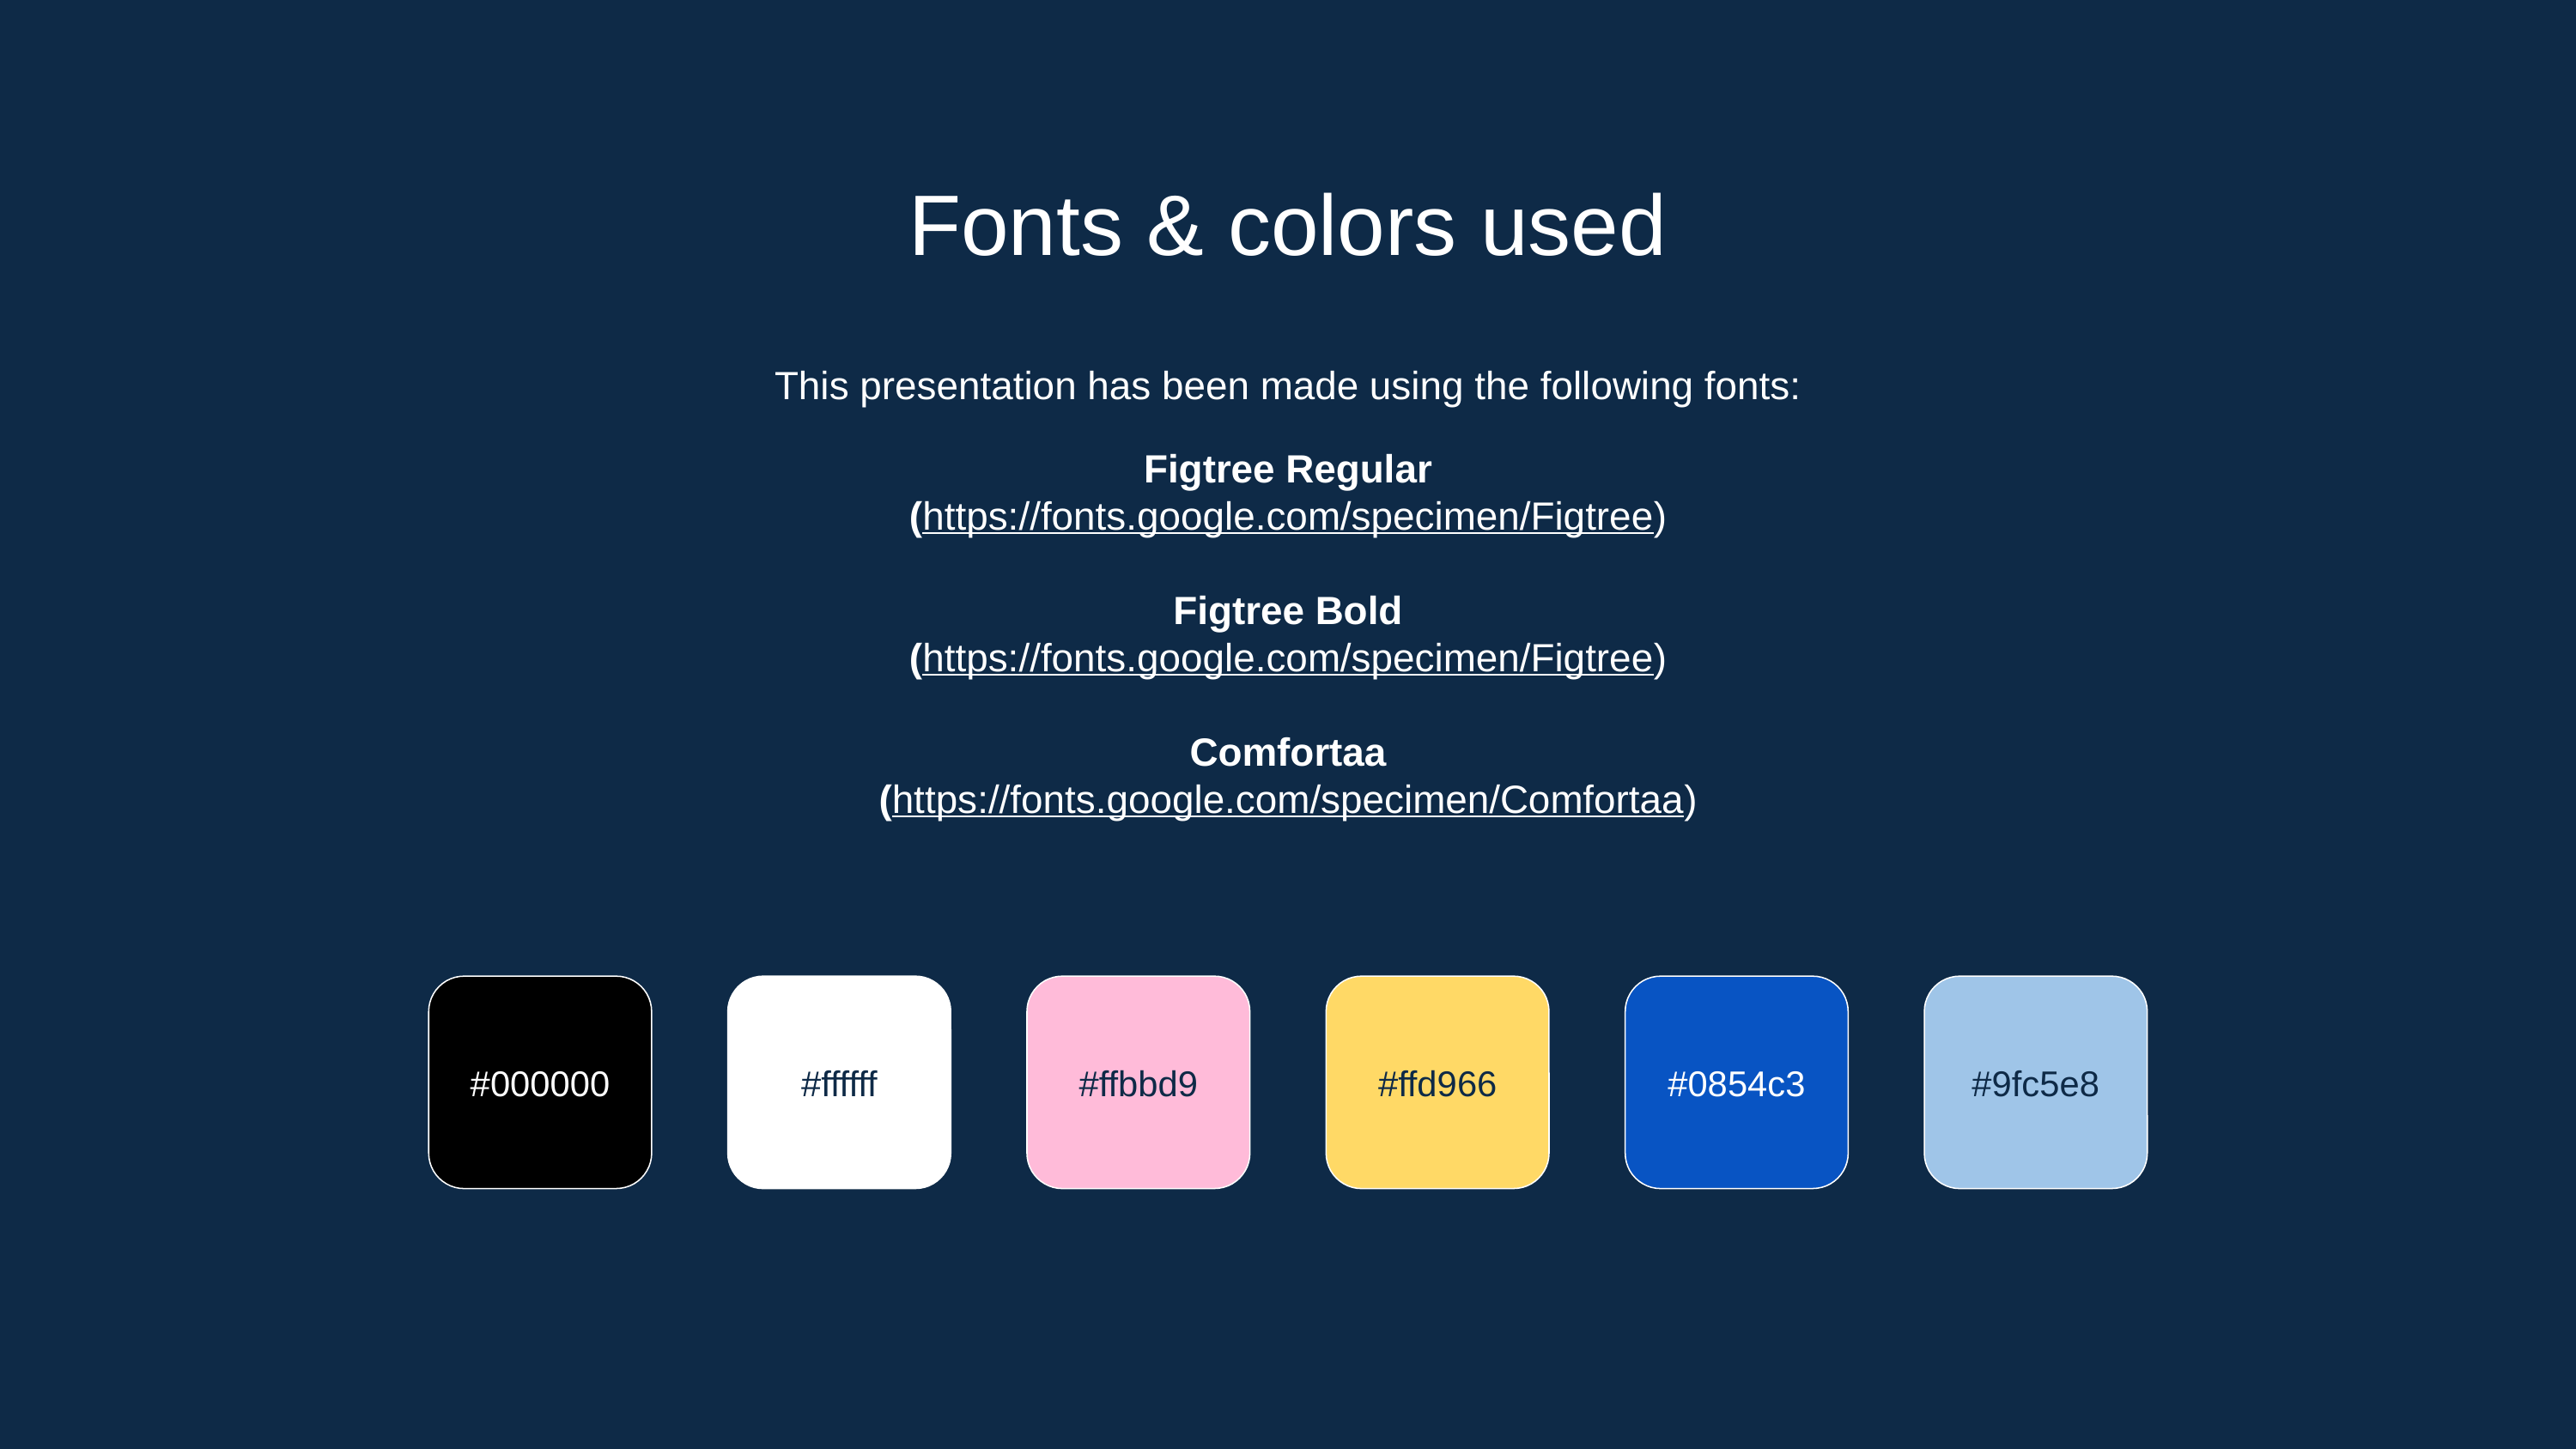

# Fonts & colors used
This presentation has been made using the following fonts:
Figtree Regular
(https://fonts.google.com/specimen/Figtree)

Figtree Bold
(https://fonts.google.com/specimen/Figtree)

Comfortaa
(https://fonts.google.com/specimen/Comfortaa)

#000000
#ffffff
#ffbbd9
#ffd966
#0854c3
#9fc5e8